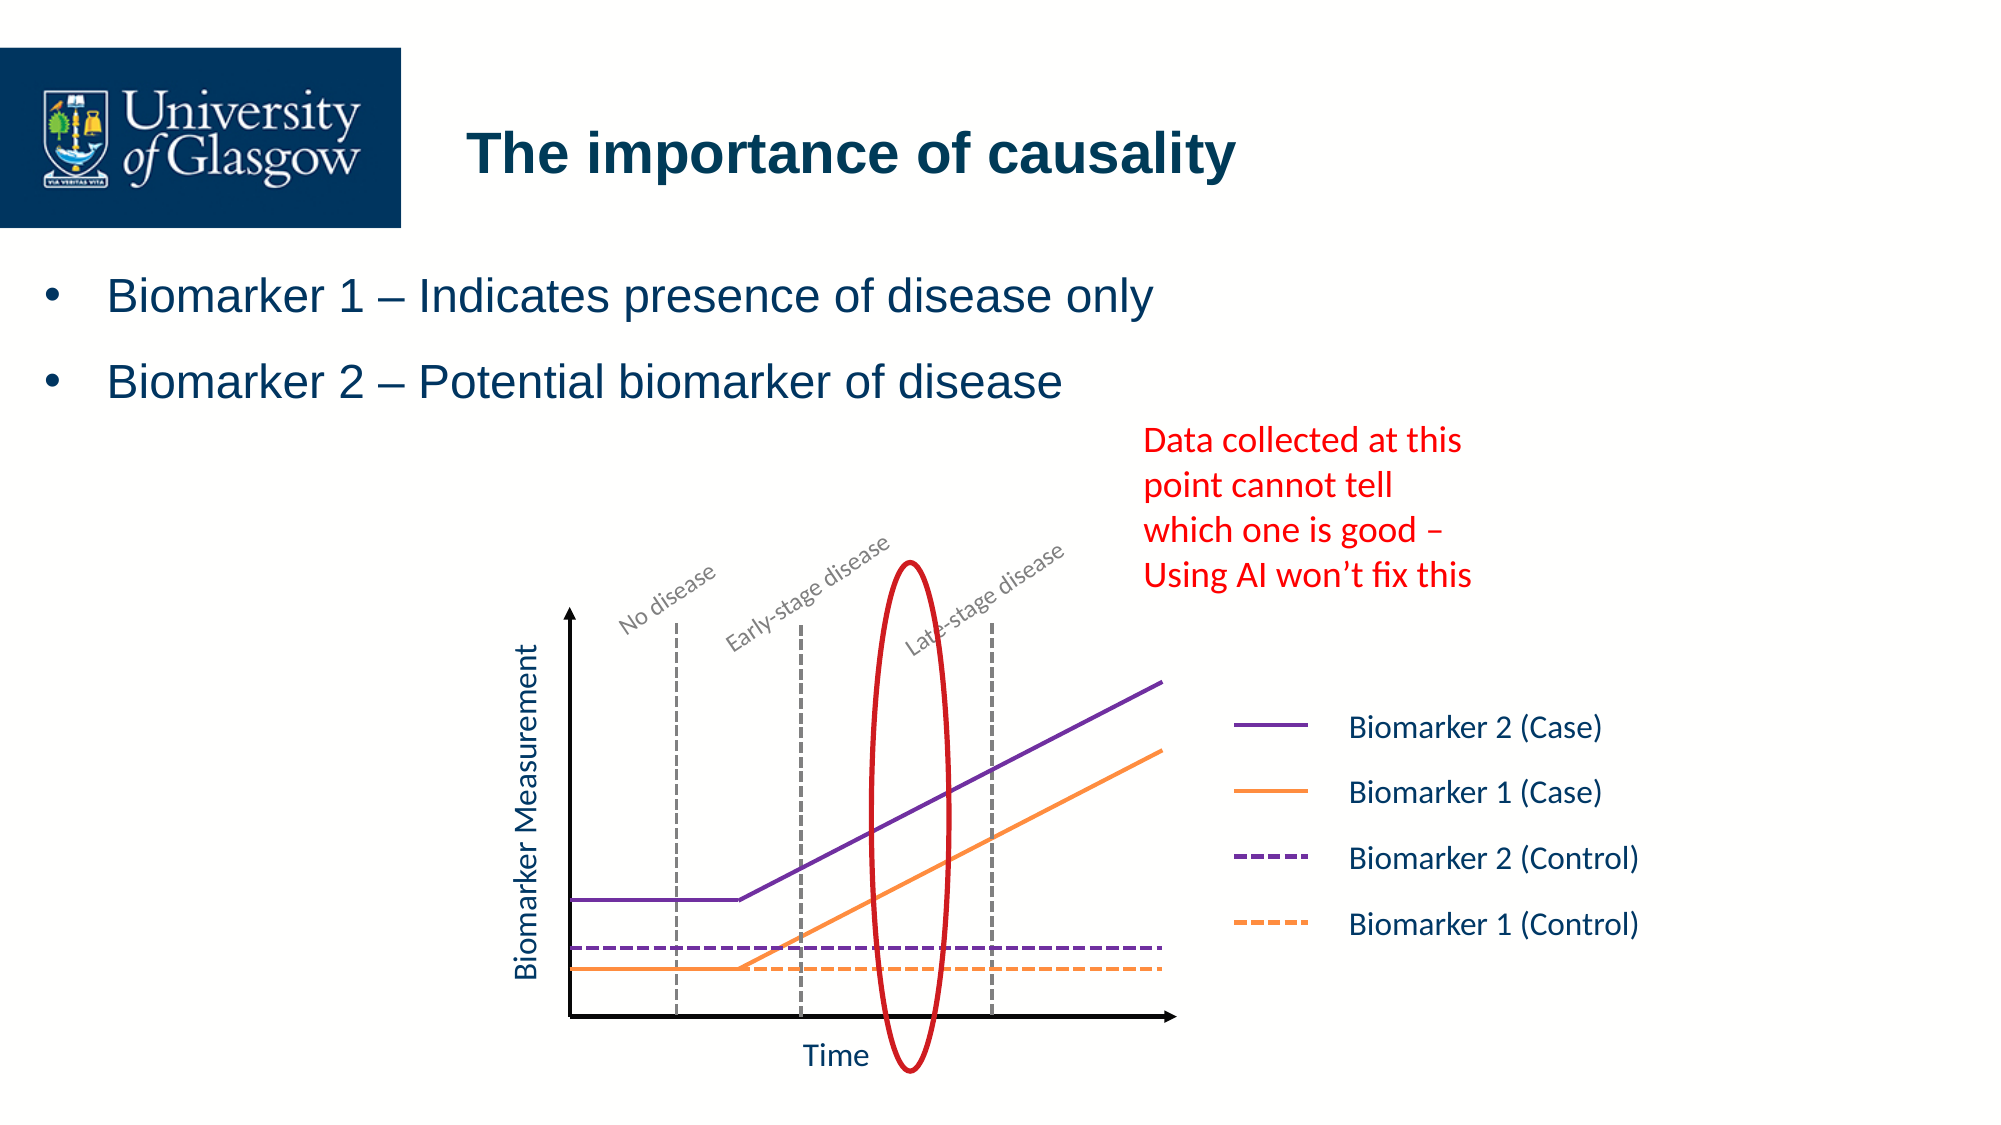

# The importance of causality
Biomarker 1 – Indicates presence of disease only
Biomarker 2 – Potential biomarker of disease
Data collected at this point cannot tell which one is good – Using AI won’t fix this
No disease
Early-stage disease
Late-stage disease
Biomarker 2 (Case)
Biomarker 1 (Case)
Biomarker Measurement
Biomarker 2 (Control)
Biomarker 1 (Control)
Time